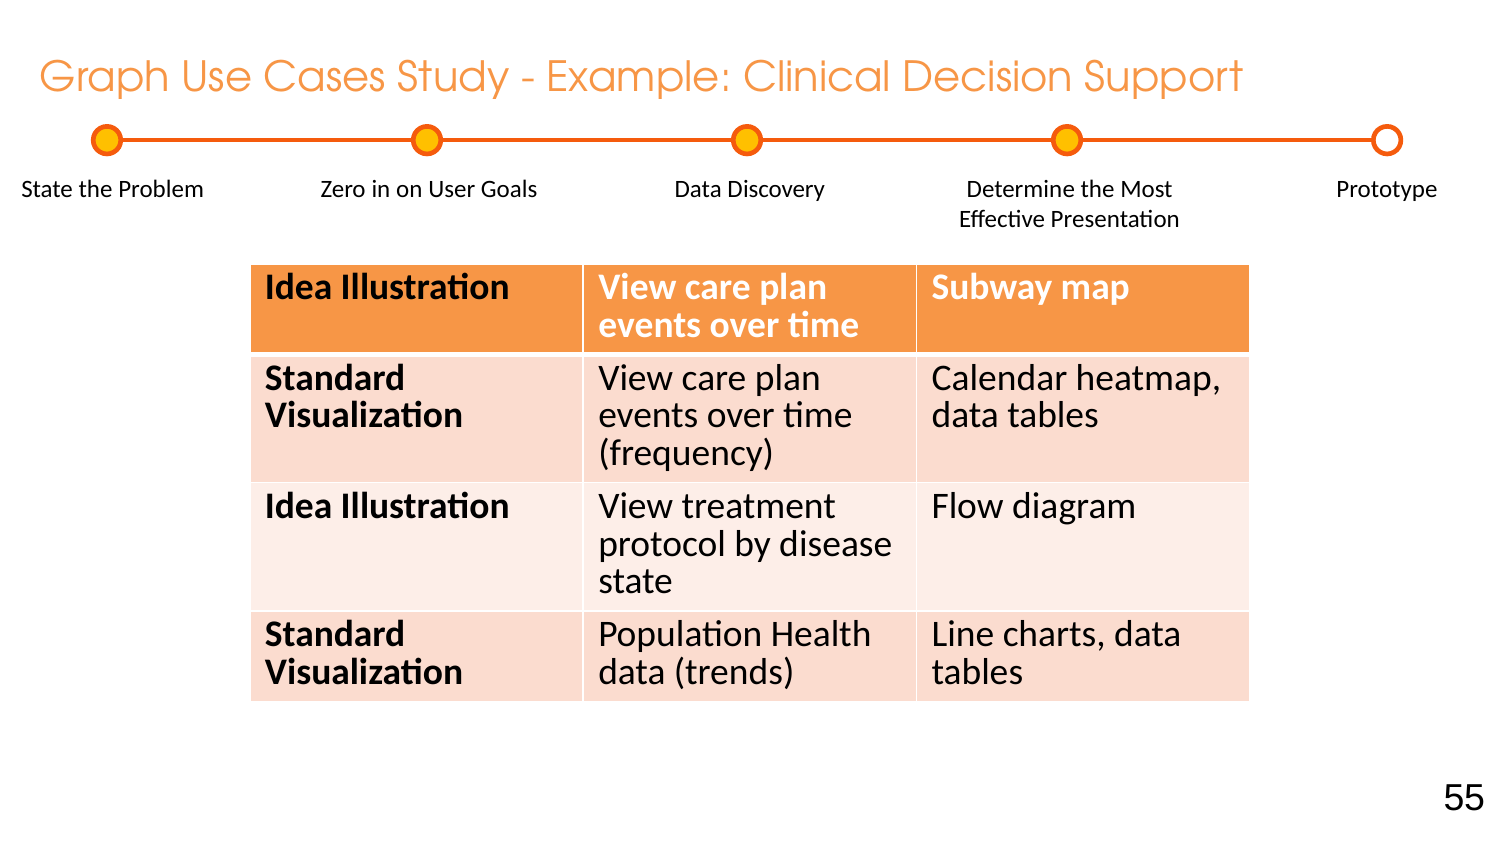

# Graph Use Cases Study - Example: Clinical Decision Support

State the Problem
Zero in on User Goals
Data Discovery
Determine the Most Effective Presentation
Prototype
| Idea Illustration | View care plan events over time | Subway map |
| --- | --- | --- |
| Standard Visualization | View care plan events over time (frequency) | Calendar heatmap, data tables |
| Idea Illustration | View treatment protocol by disease state | Flow diagram |
| Standard Visualization | Population Health data (trends) | Line charts, data tables |
55